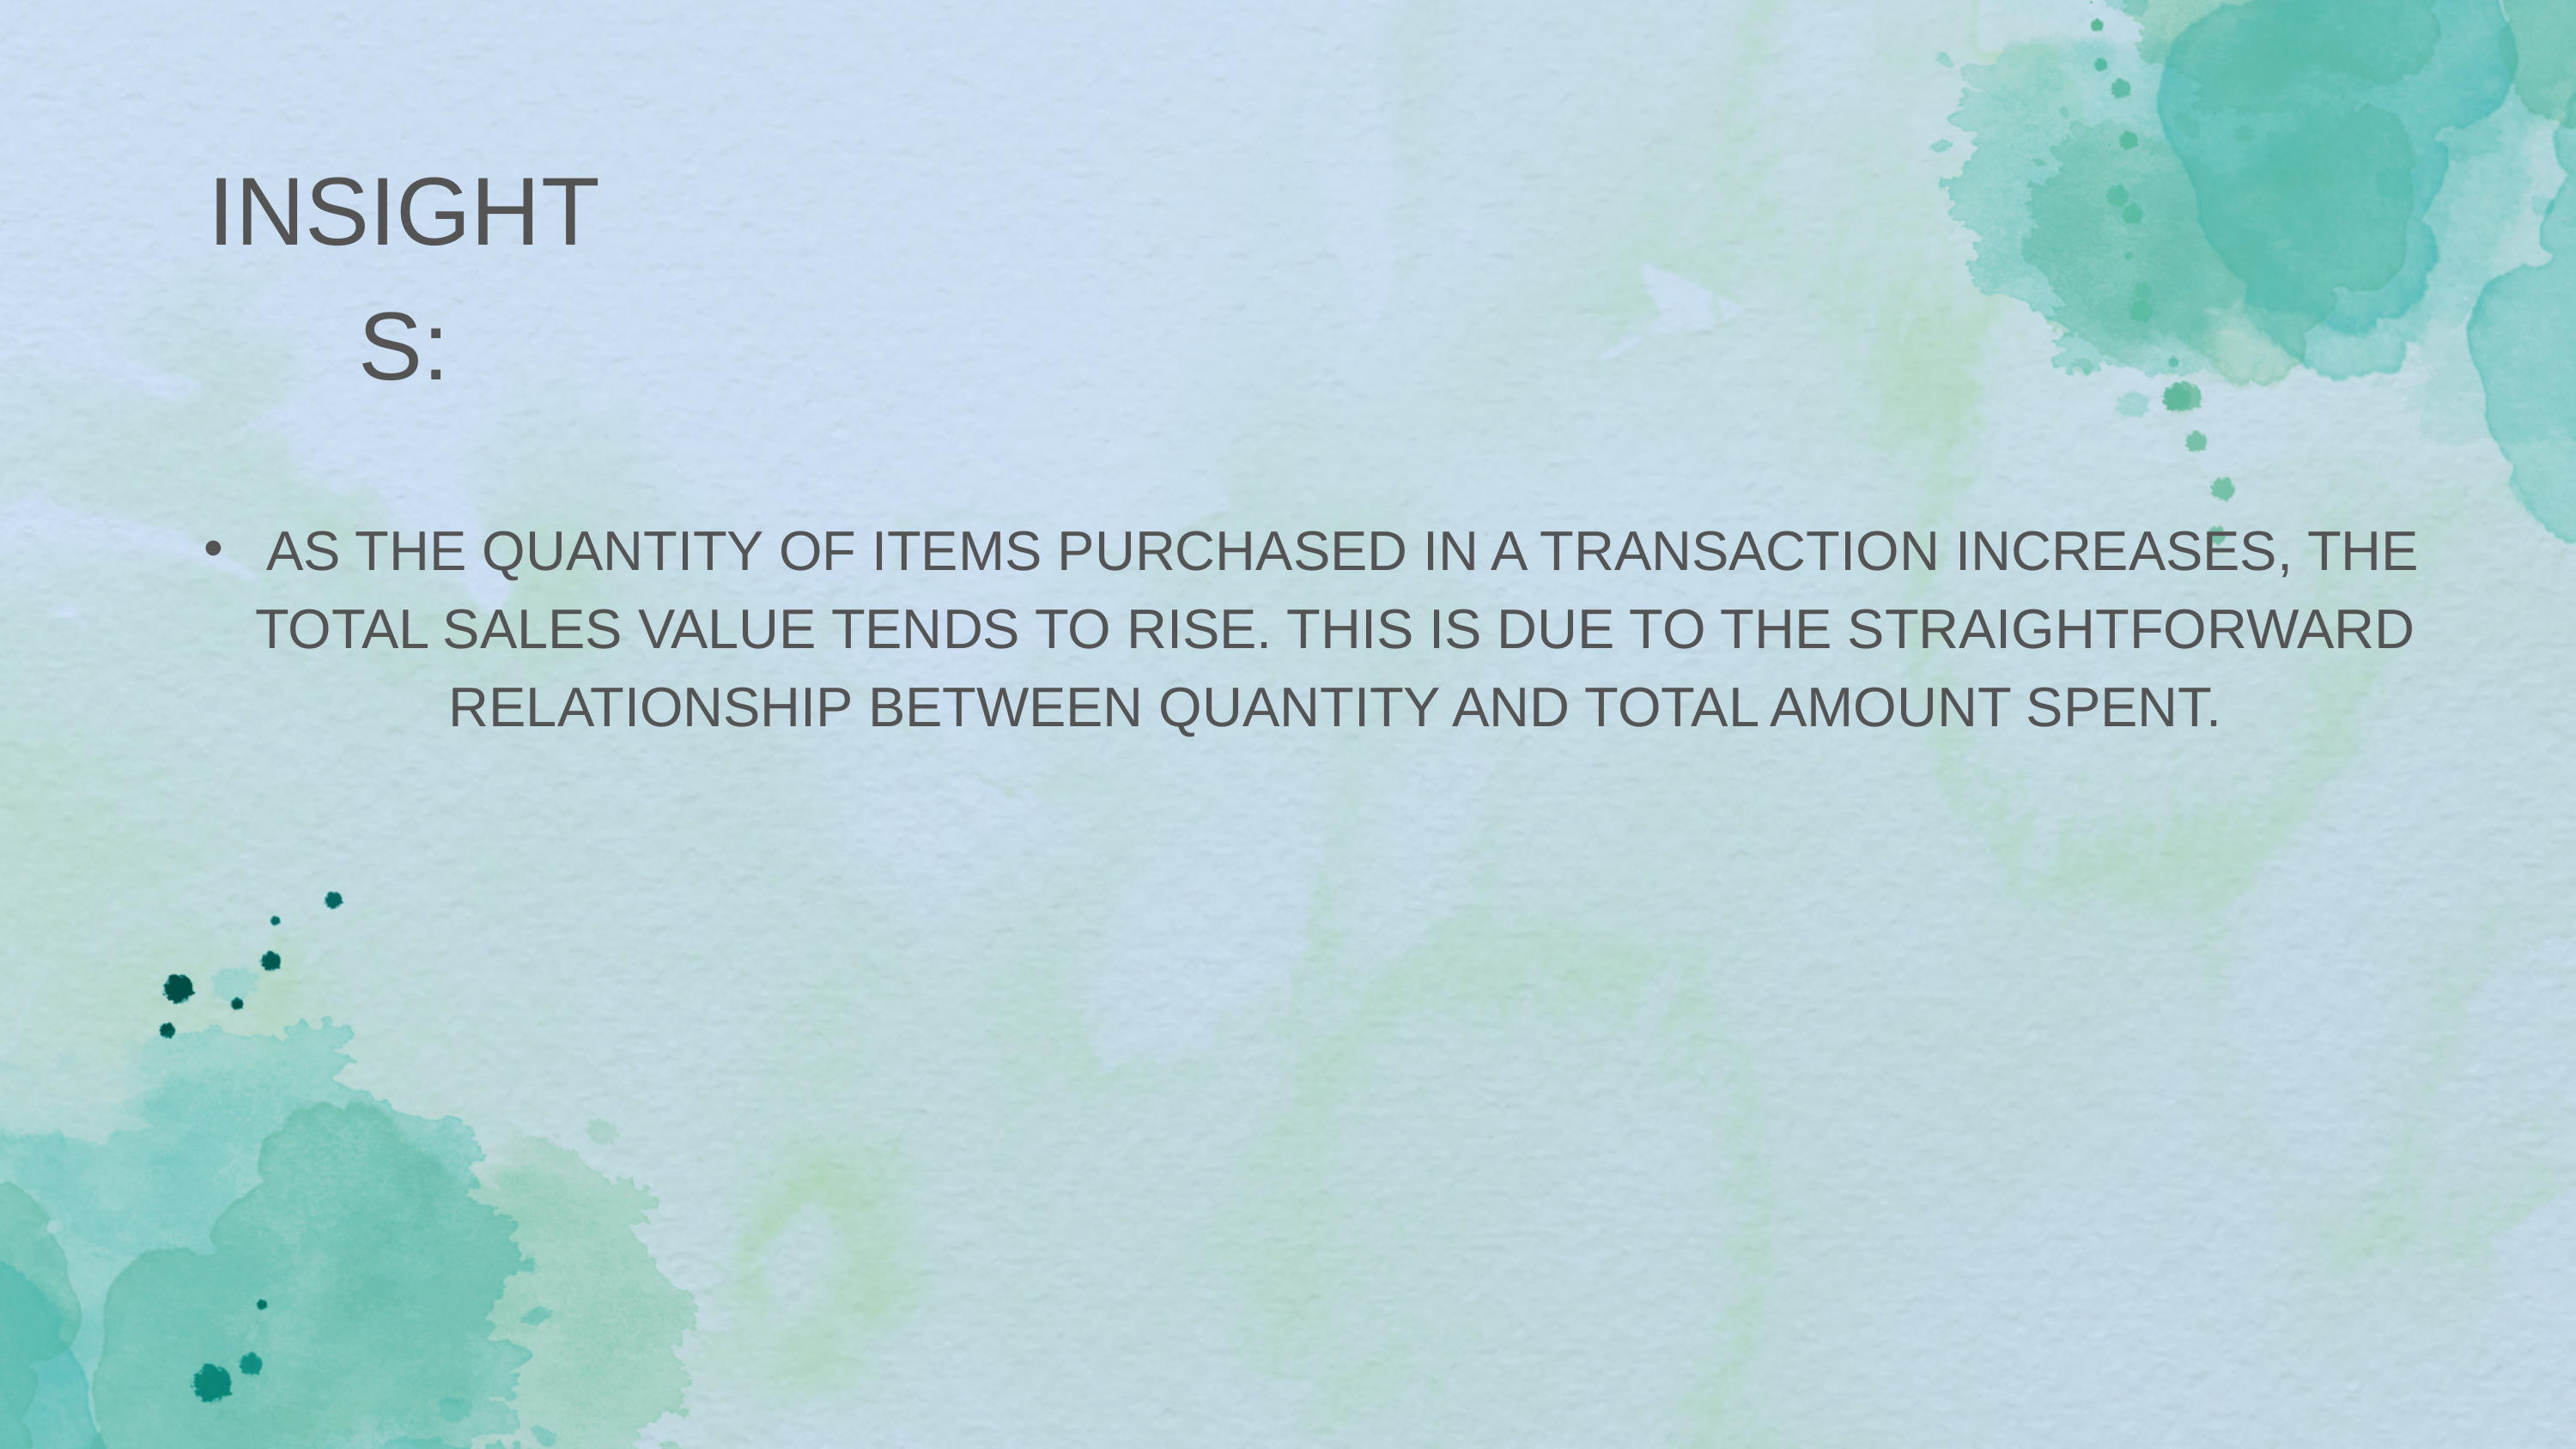

INSIGHTS:
 AS THE QUANTITY OF ITEMS PURCHASED IN A TRANSACTION INCREASES, THE TOTAL SALES VALUE TENDS TO RISE. THIS IS DUE TO THE STRAIGHTFORWARD RELATIONSHIP BETWEEN QUANTITY AND TOTAL AMOUNT SPENT.